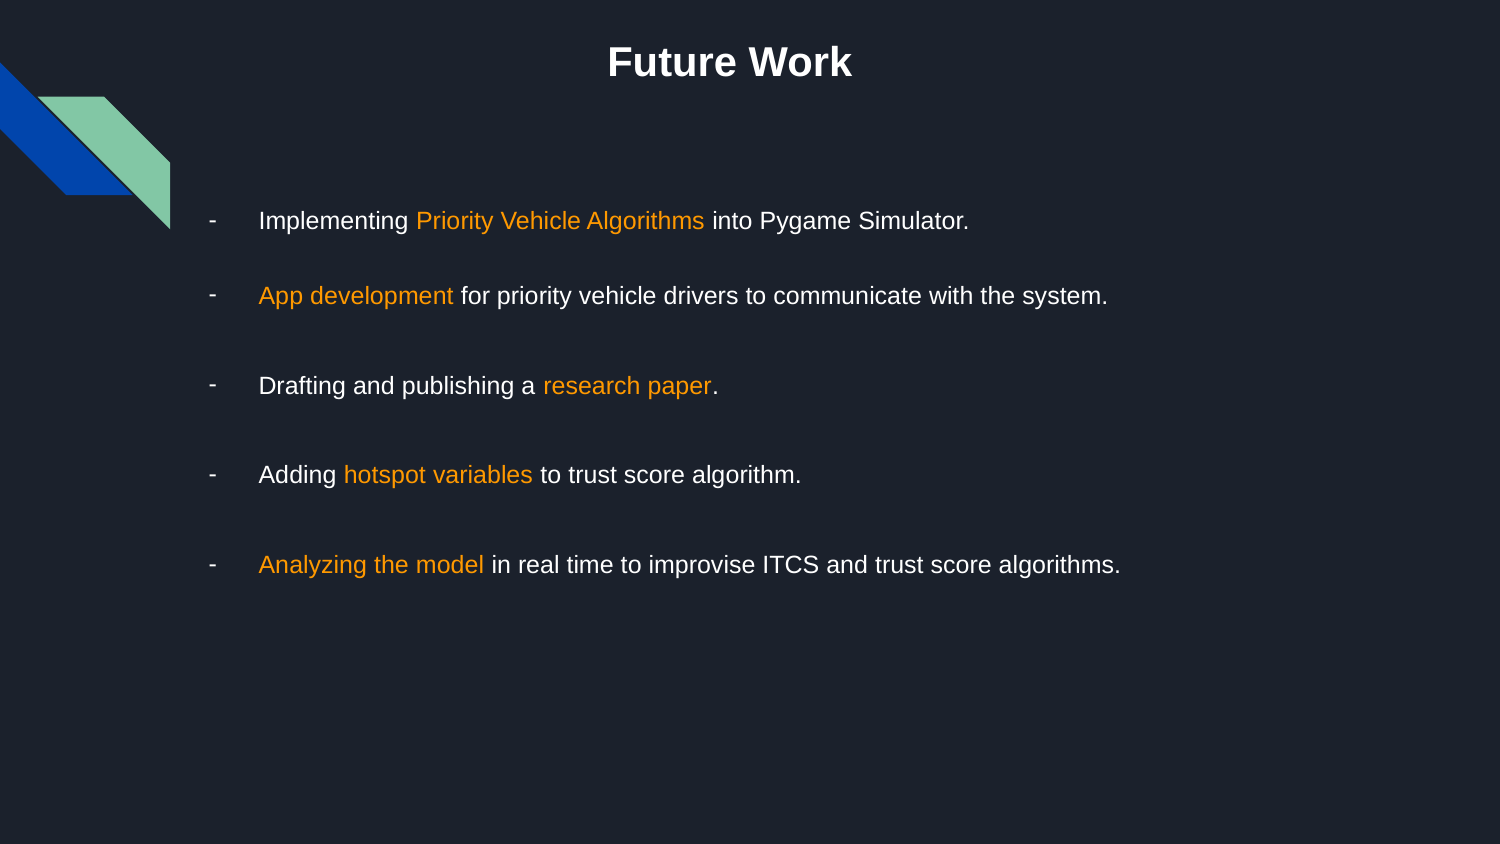

# Future Work
Implementing Priority Vehicle Algorithms into Pygame Simulator.
App development for priority vehicle drivers to communicate with the system.
Drafting and publishing a research paper.
Adding hotspot variables to trust score algorithm.

Analyzing the model in real time to improvise ITCS and trust score algorithms.